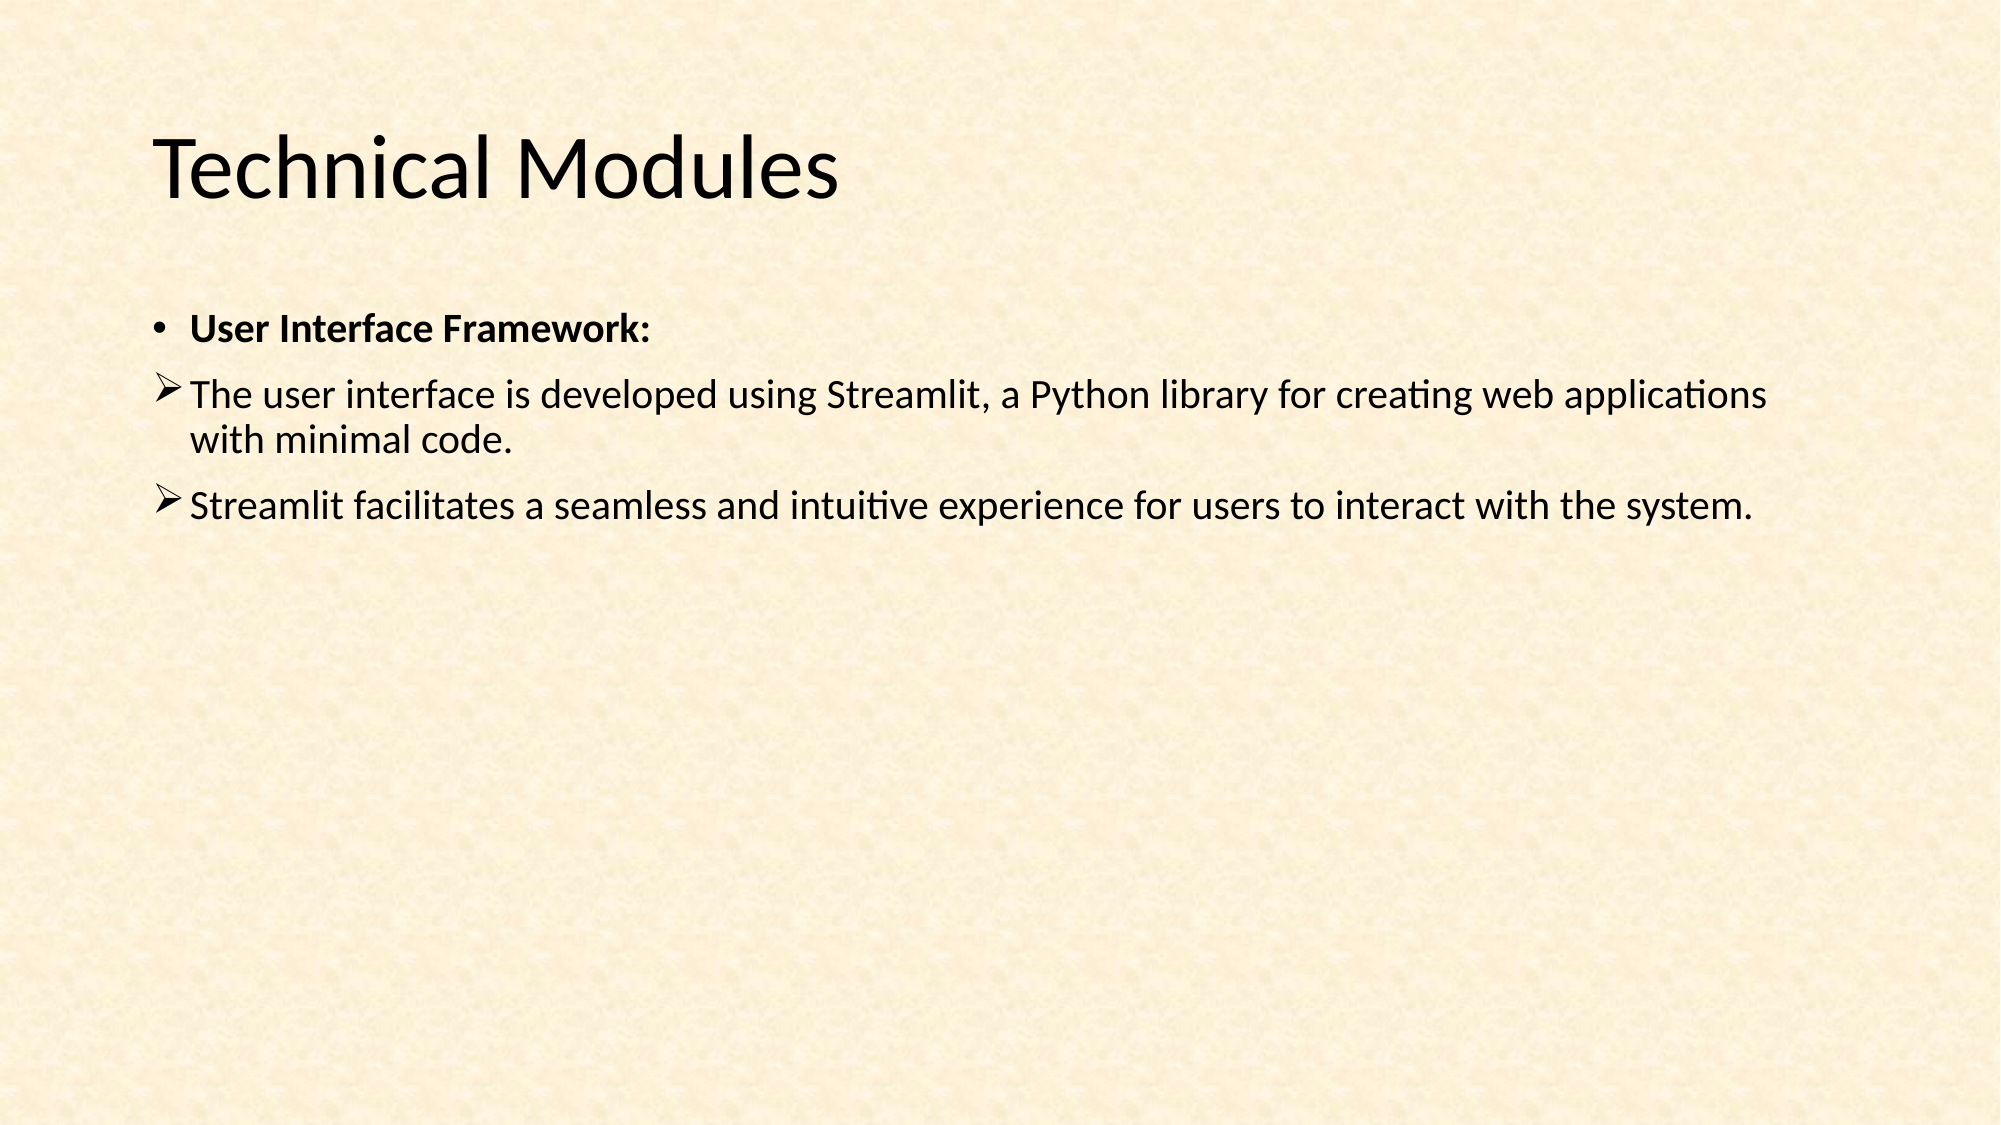

# Technical Modules
User Interface Framework:
The user interface is developed using Streamlit, a Python library for creating web applications with minimal code.
Streamlit facilitates a seamless and intuitive experience for users to interact with the system.